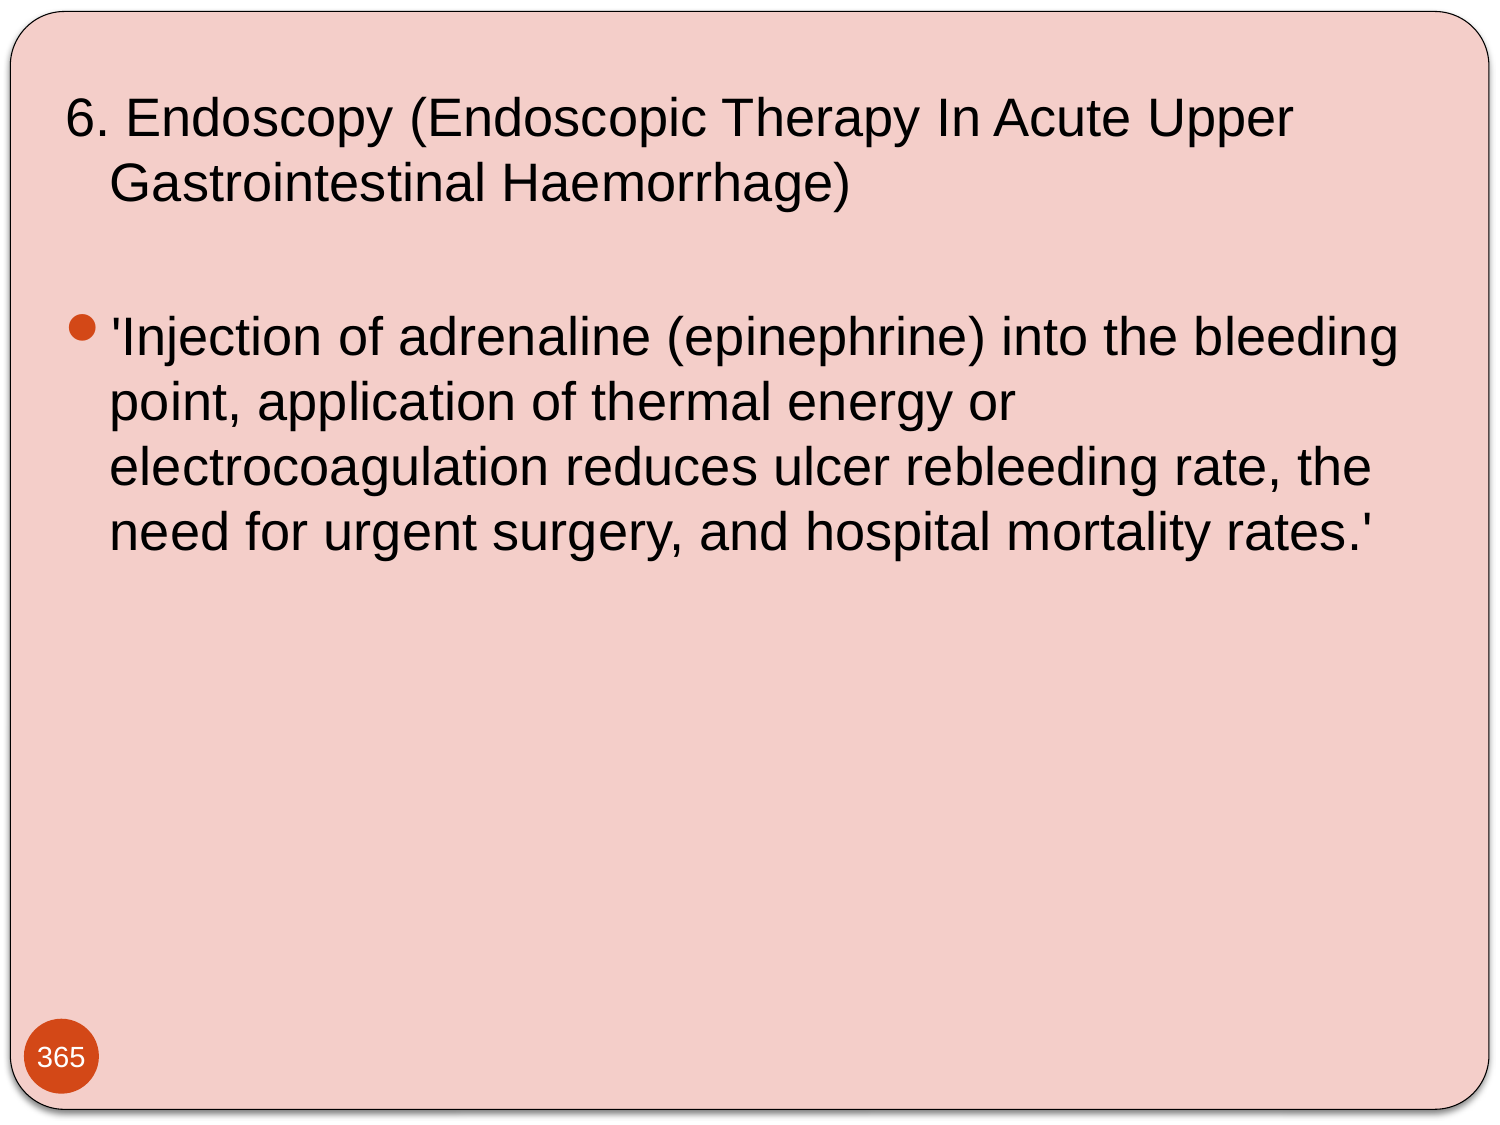

6. Endoscopy (Endoscopic Therapy In Acute Upper Gastrointestinal Haemorrhage)

'Injection of adrenaline (epinephrine) into the bleeding point, application of thermal energy or electrocoagulation reduces ulcer rebleeding rate, the need for urgent surgery, and hospital mortality rates.'
365